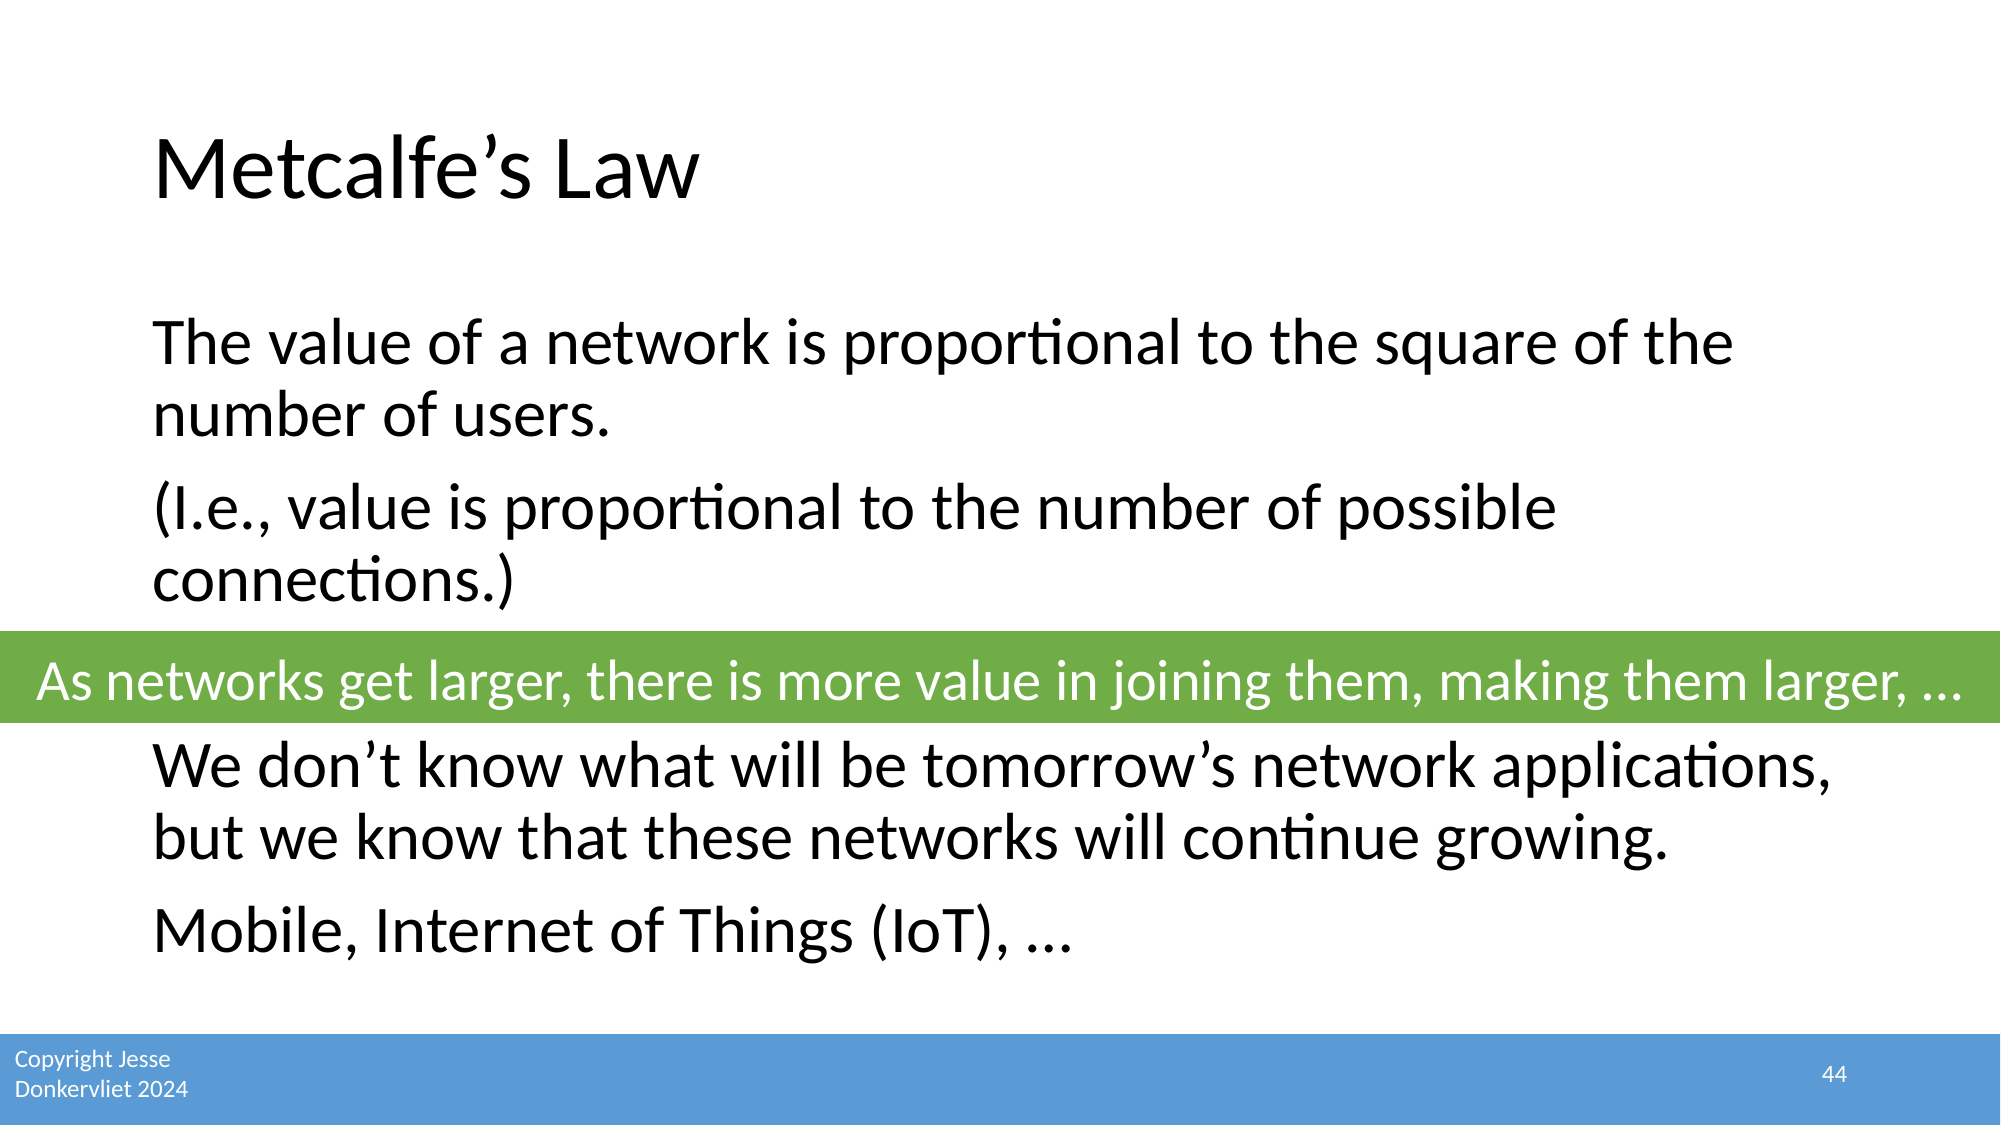

# Metcalfe’s Law
The value of a network is proportional to the square of the number of users.
(I.e., value is proportional to the number of possible connections.)

We don’t know what will be tomorrow’s network applications, but we know that these networks will continue growing.
Mobile, Internet of Things (IoT), …

As networks get larger, there is more value in joining them, making them larger, …

44